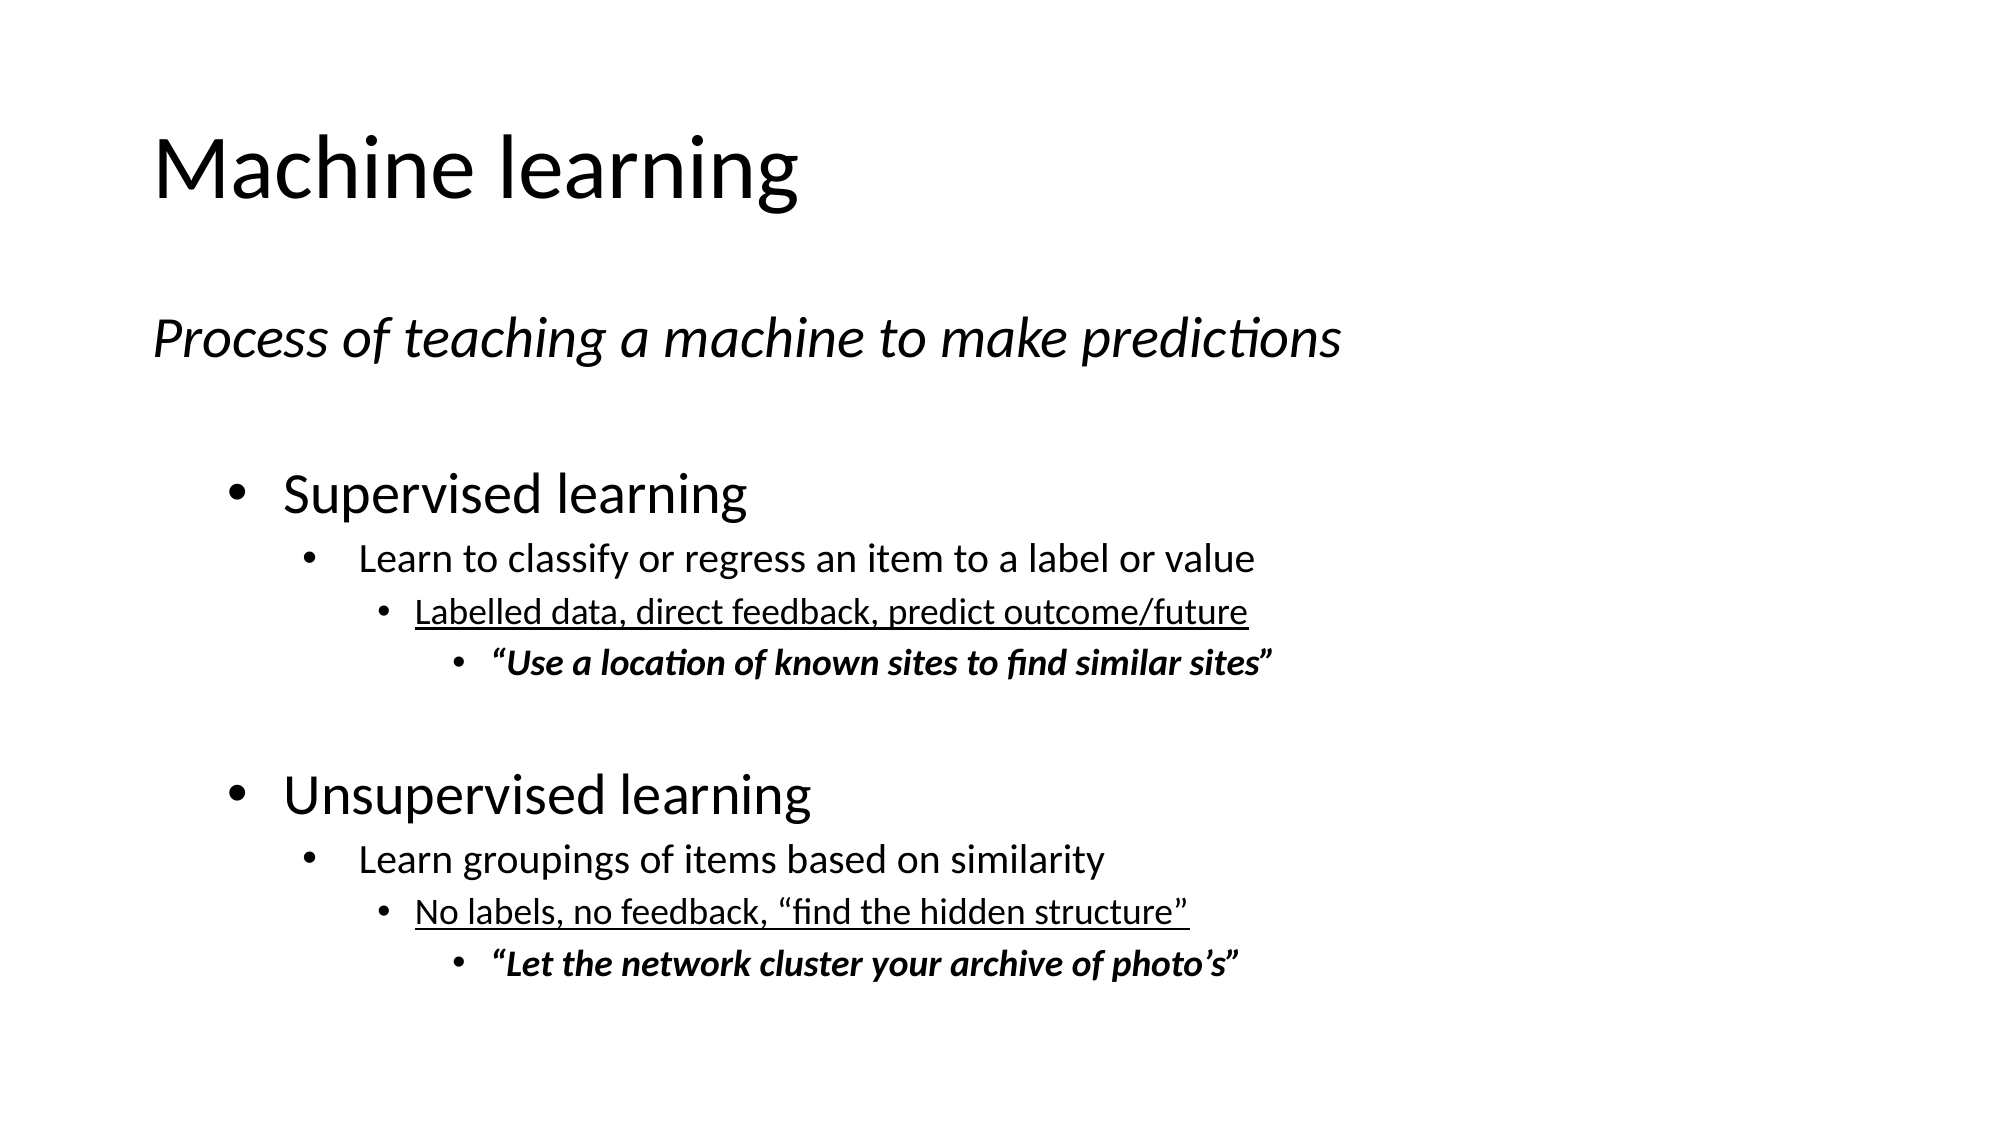

# Machine learning
Process of teaching a machine to make predictions

Supervised learning
Learn to classify or regress an item to a label or value
Labelled data, direct feedback, predict outcome/future
“Use a location of known sites to find similar sites”

Unsupervised learning
Learn groupings of items based on similarity
No labels, no feedback, “find the hidden structure”
“Let the network cluster your archive of photo’s”